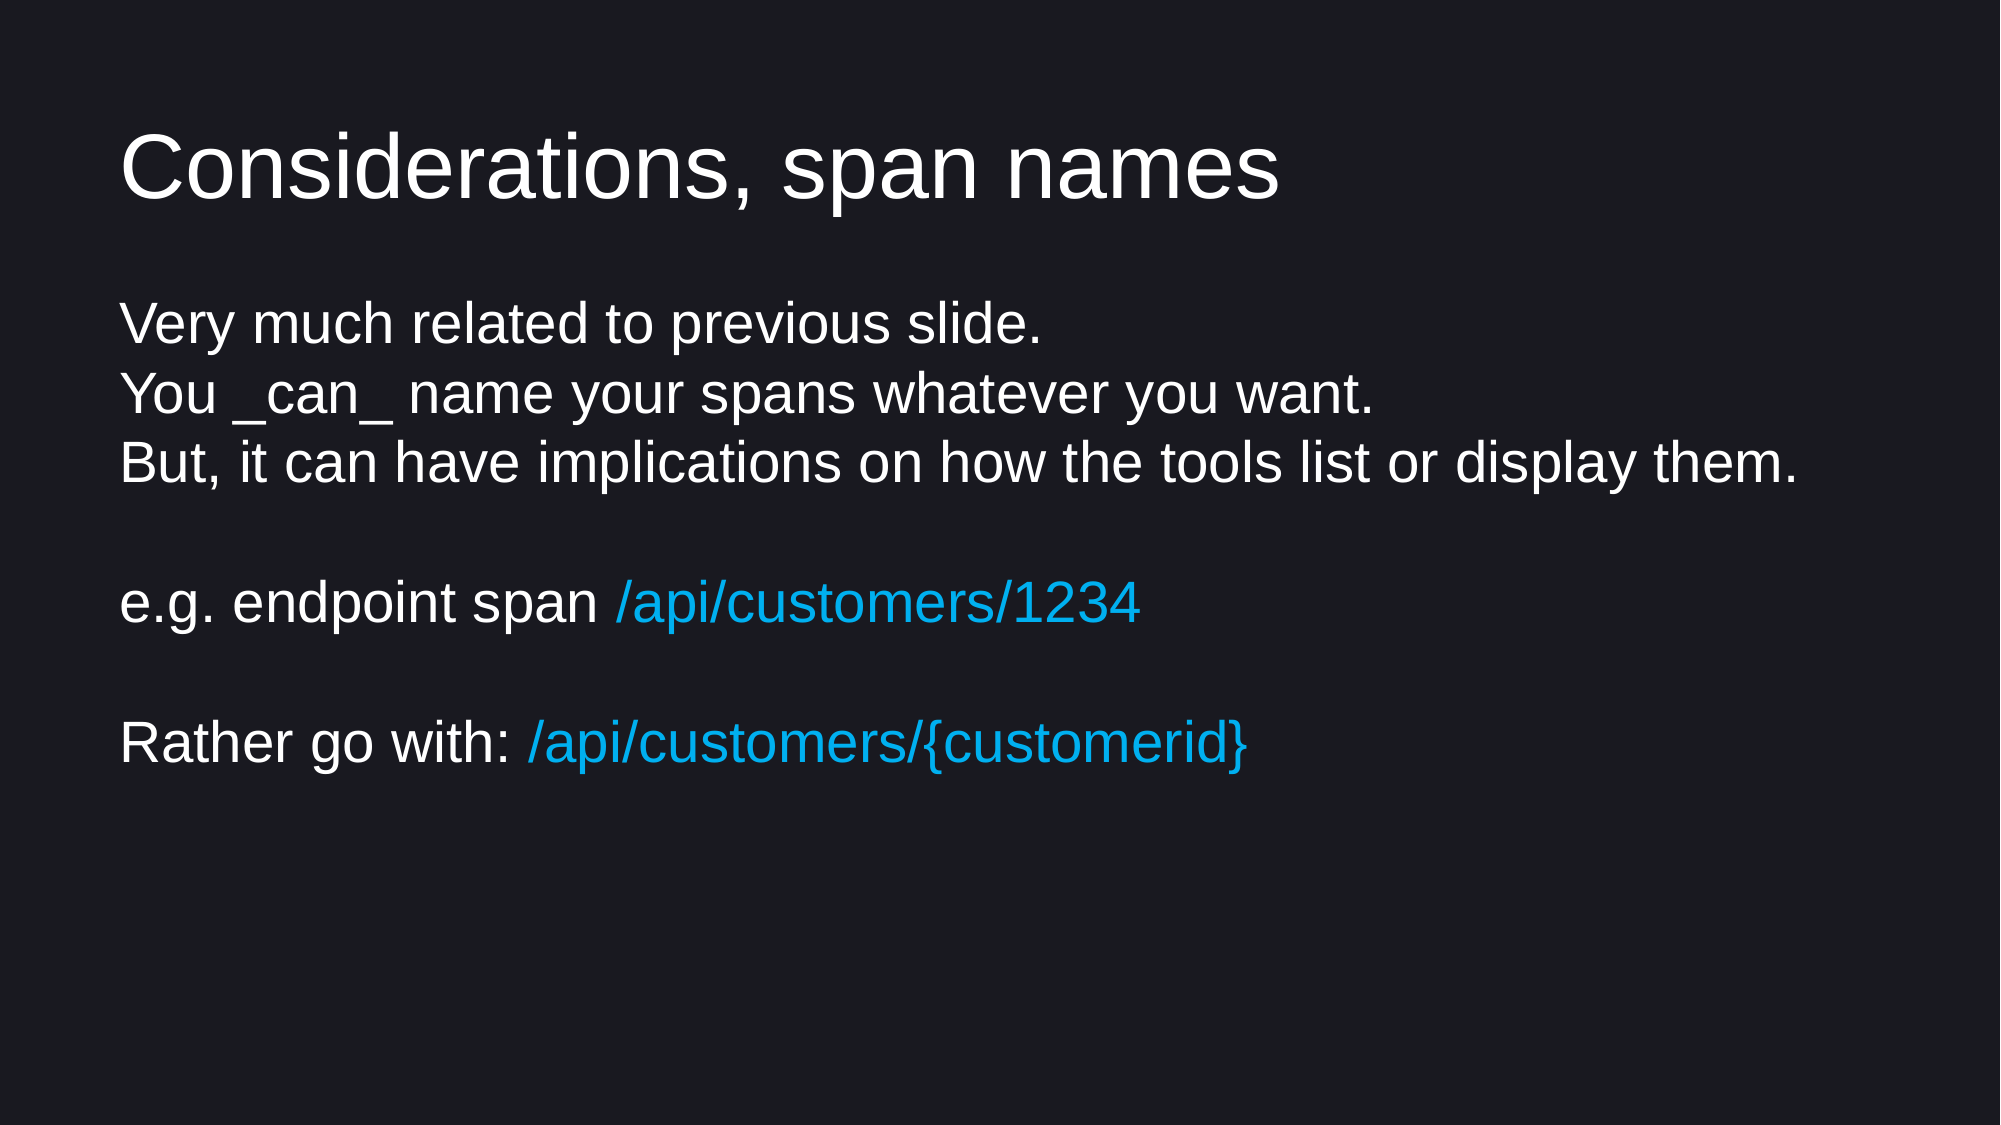

# Considerations, span names
Very much related to previous slide.
You _can_ name your spans whatever you want.
But, it can have implications on how the tools list or display them.

e.g. endpoint span /api/customers/1234

Rather go with: /api/customers/{customerid}